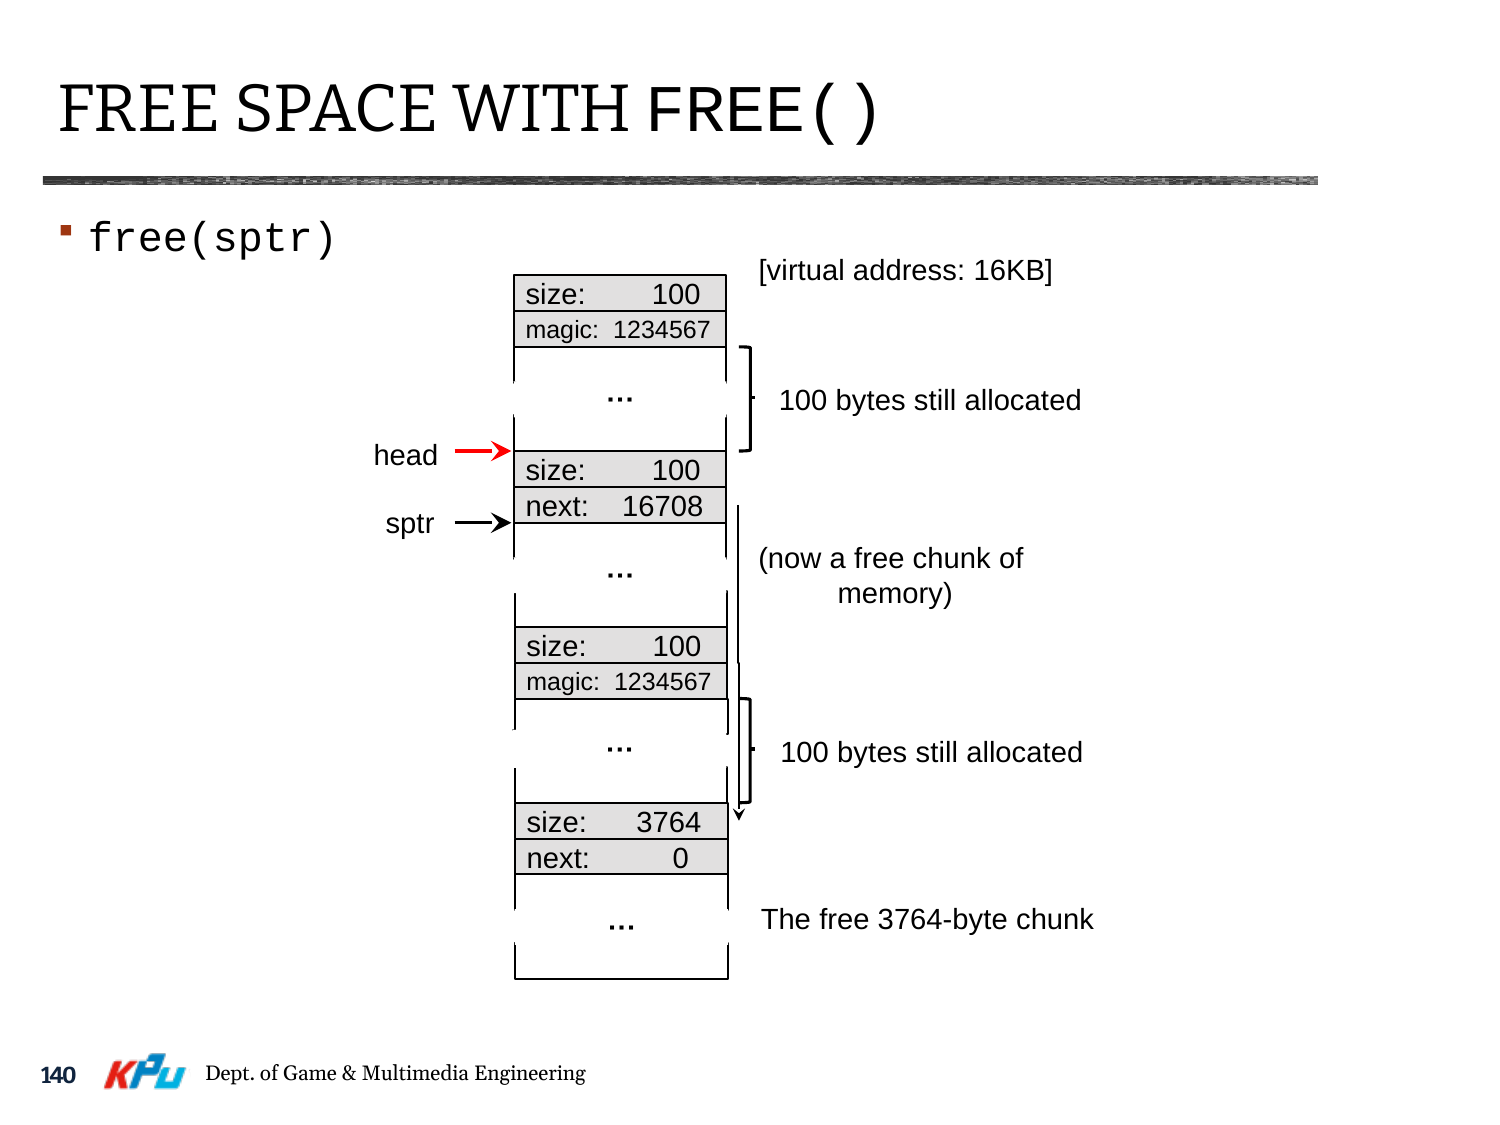

# Free Space With free()
free(sptr)

[virtual address: 16KB]
size:        100
magic:  1234567

100 bytes still allocated
■  ■  ■

head
size:        100
next:    16708
sptr

(now a free chunk of
memory)
■  ■  ■

size:        100
magic:  1234567

100 bytes still allocated
■  ■  ■

size:      3764
next:          0

The free 3764-byte chunk
■  ■  ■

Dept. of Game & Multimedia Engineering
140